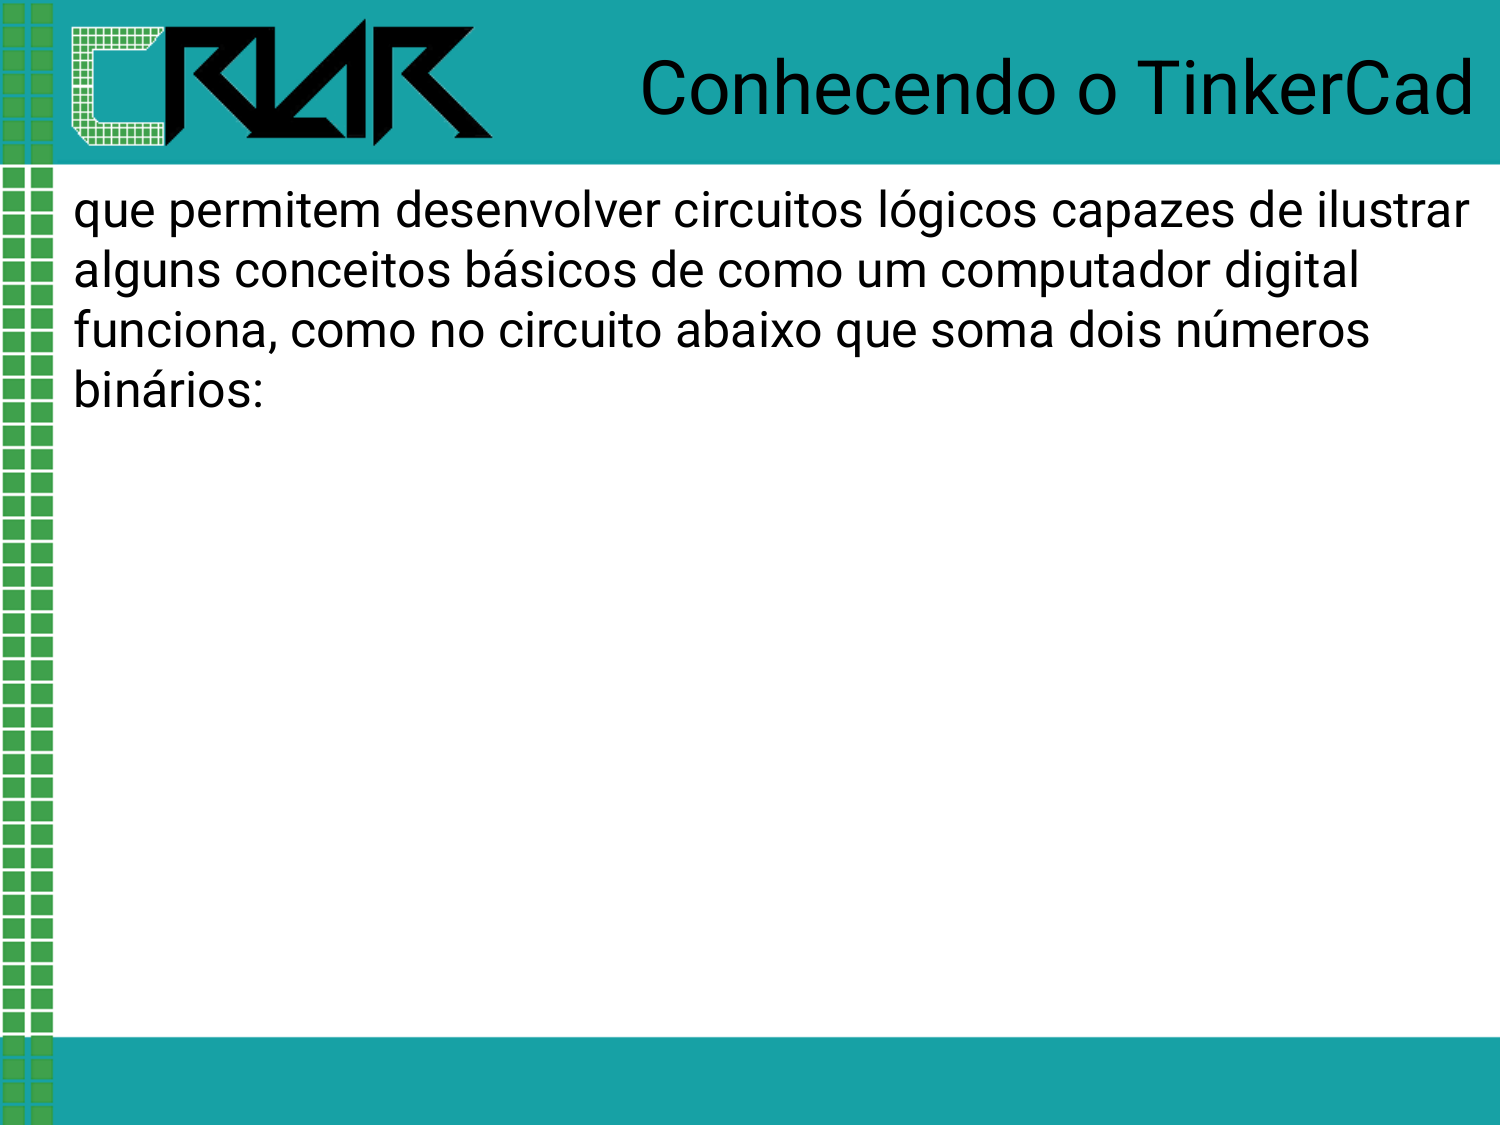

# Conhecendo o TinkerCad
que permitem desenvolver circuitos lógicos capazes de ilustrar alguns conceitos básicos de como um computador digital funciona, como no circuito abaixo que soma dois números binários: